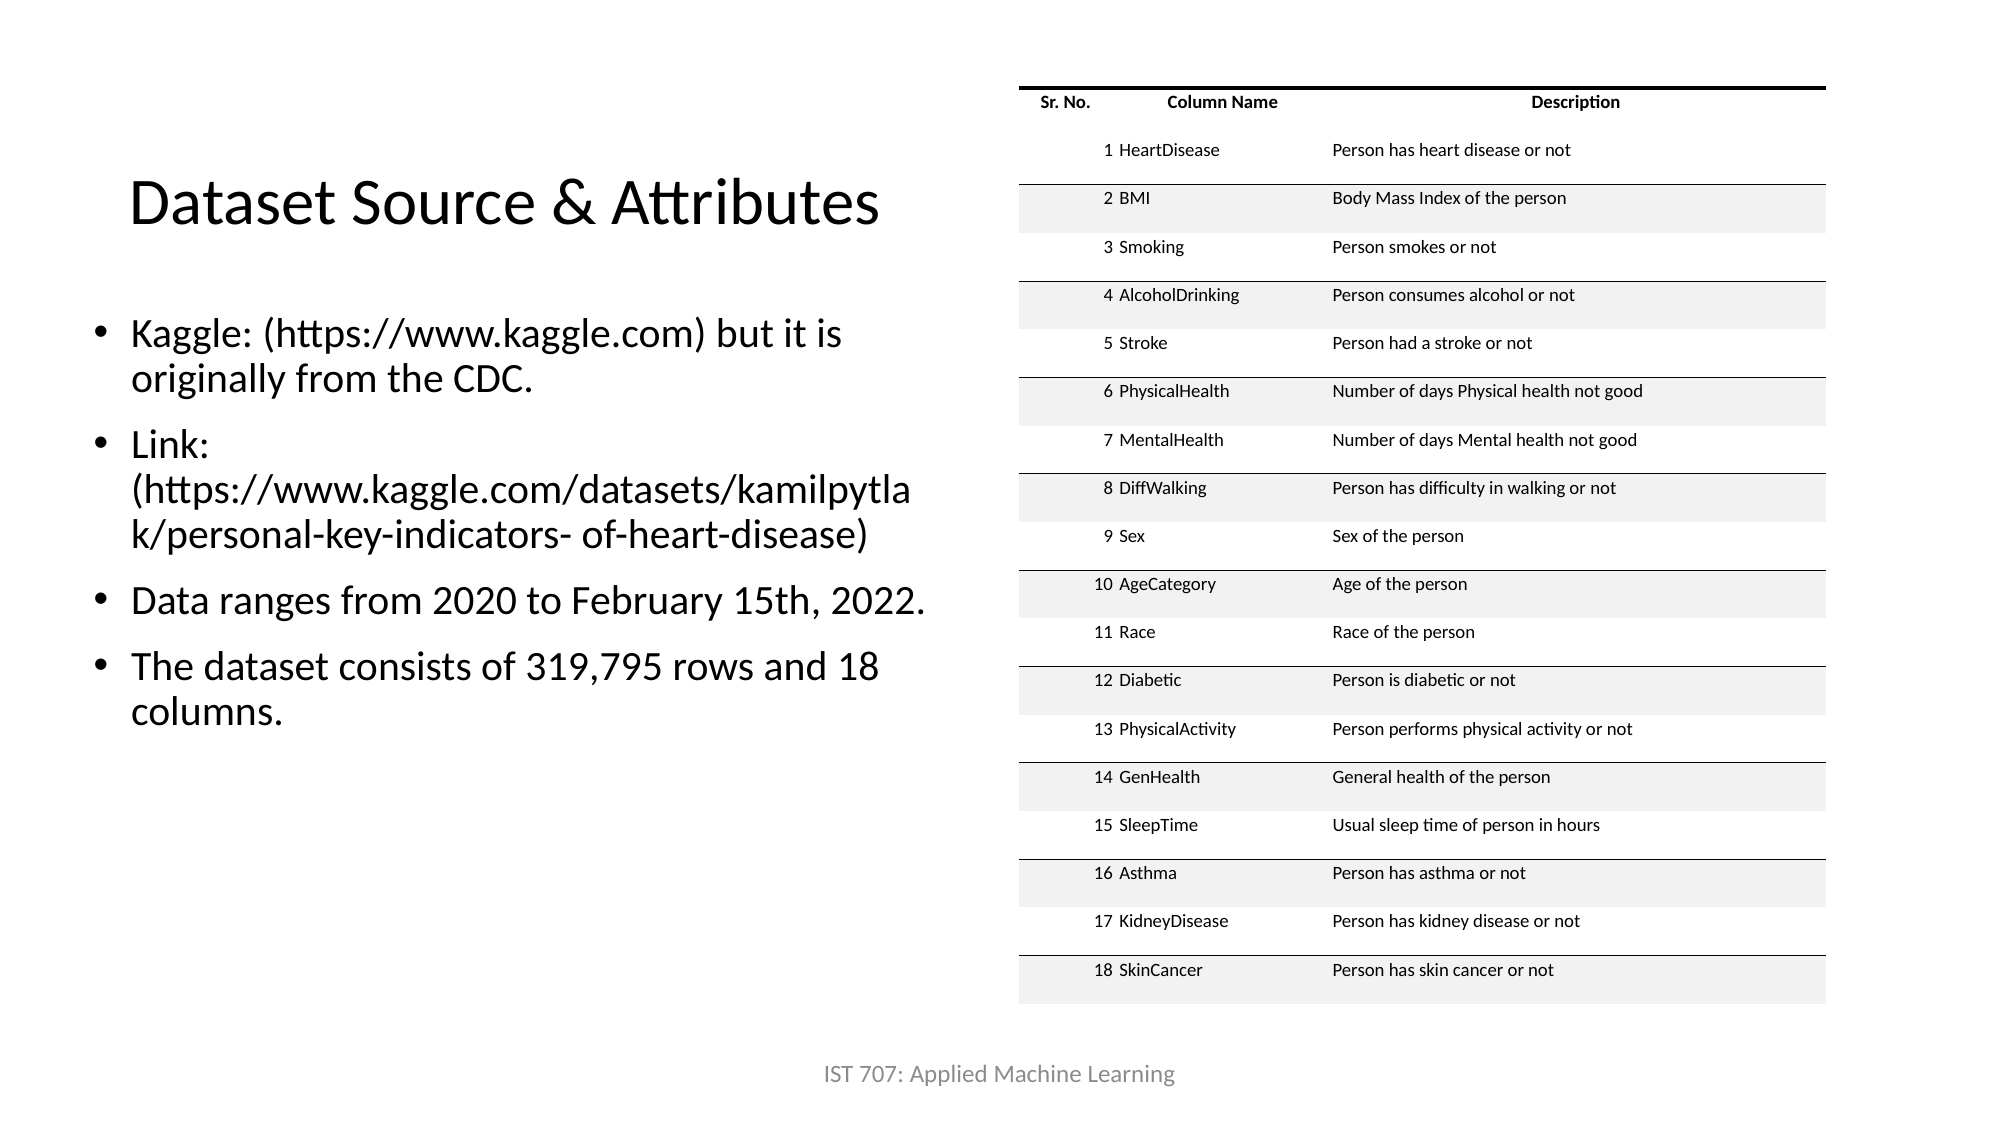

| Sr. No. | Column Name | Description |
| --- | --- | --- |
| 1 | HeartDisease | Person has heart disease or not |
| 2 | BMI | Body Mass Index of the person |
| 3 | Smoking | Person smokes or not |
| 4 | AlcoholDrinking | Person consumes alcohol or not |
| 5 | Stroke | Person had a stroke or not |
| 6 | PhysicalHealth | Number of days Physical health not good |
| 7 | MentalHealth | Number of days Mental health not good |
| 8 | DiffWalking | Person has difficulty in walking or not |
| 9 | Sex | Sex of the person |
| 10 | AgeCategory | Age of the person |
| 11 | Race | Race of the person |
| 12 | Diabetic | Person is diabetic or not |
| 13 | PhysicalActivity | Person performs physical activity or not |
| 14 | GenHealth | General health of the person |
| 15 | SleepTime | Usual sleep time of person in hours |
| 16 | Asthma | Person has asthma or not |
| 17 | KidneyDisease | Person has kidney disease or not |
| 18 | SkinCancer | Person has skin cancer or not |
# Dataset Source & Attributes
Kaggle: (https://www.kaggle.com) but it is originally from the CDC.
Link: (https://www.kaggle.com/datasets/kamilpytlak/personal-key-indicators- of-heart-disease)
Data ranges from 2020 to February 15th, 2022.
The dataset consists of 319,795 rows and 18 columns.

IST 707: Applied Machine Learning